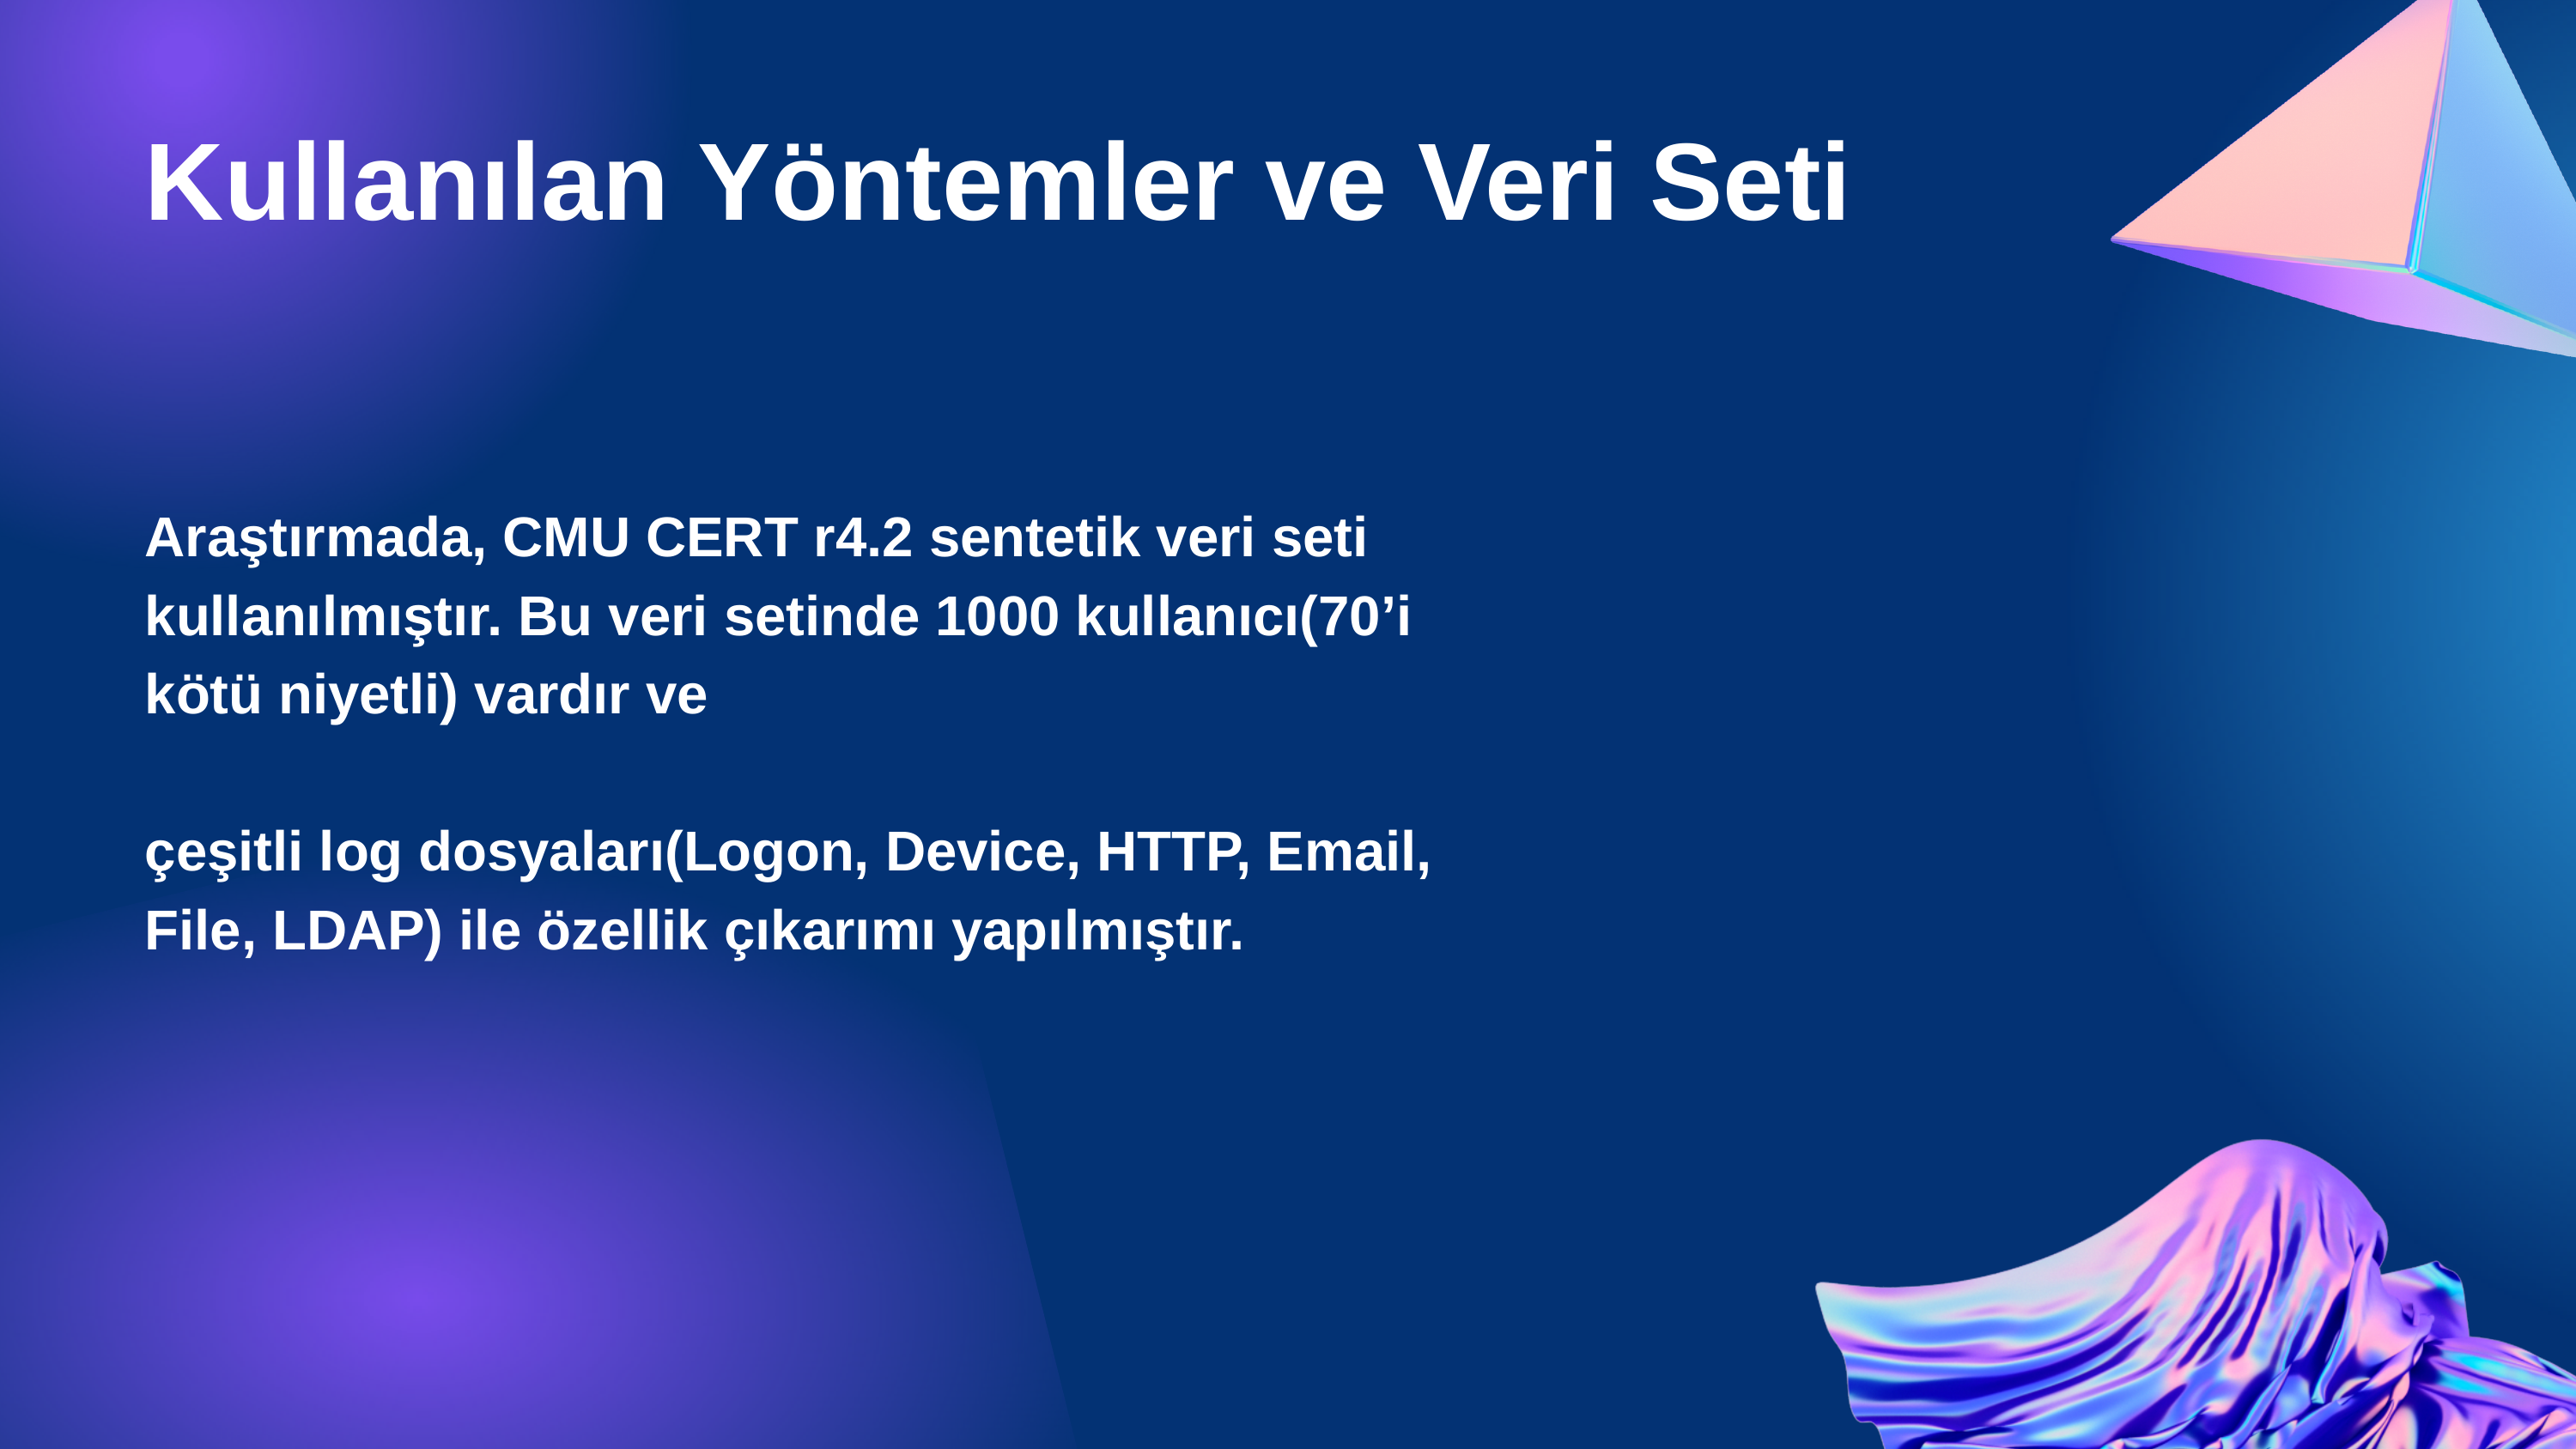

Kullanılan Yöntemler ve Veri Seti
Araştırmada, CMU CERT r4.2 sentetik veri seti kullanılmıştır. Bu veri setinde 1000 kullanıcı(70’i kötü niyetli) vardır ve

çeşitli log dosyaları(Logon, Device, HTTP, Email, File, LDAP) ile özellik çıkarımı yapılmıştır.